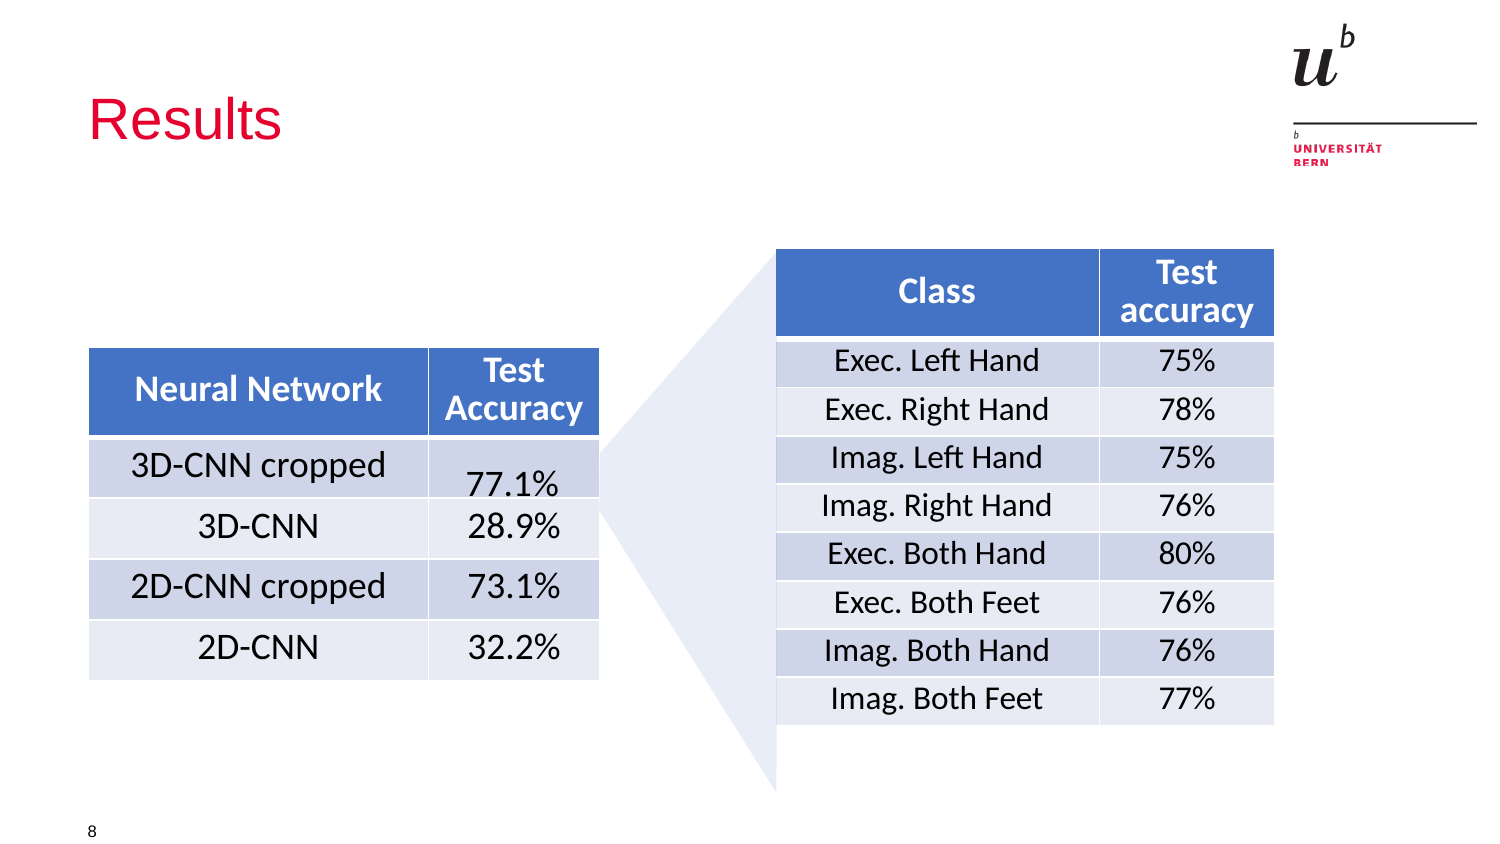

# Results

| Class | Test accuracy |
| --- | --- |
| Exec. Left Hand | 75% |
| Exec. Right Hand | 78% |
| Imag. Left Hand | 75% |
| Imag. Right Hand | 76% |
| Exec. Both Hand | 80% |
| Exec. Both Feet | 76% |
| Imag. Both Hand | 76% |
| Imag. Both Feet | 77% |

| Neural Network | Test Accuracy |
| --- | --- |
| 3D-CNN cropped |  |
| 3D-CNN | 28.9% |
| 2D-CNN cropped | 73.1% |
| 2D-CNN | 32.2% |
77.1%